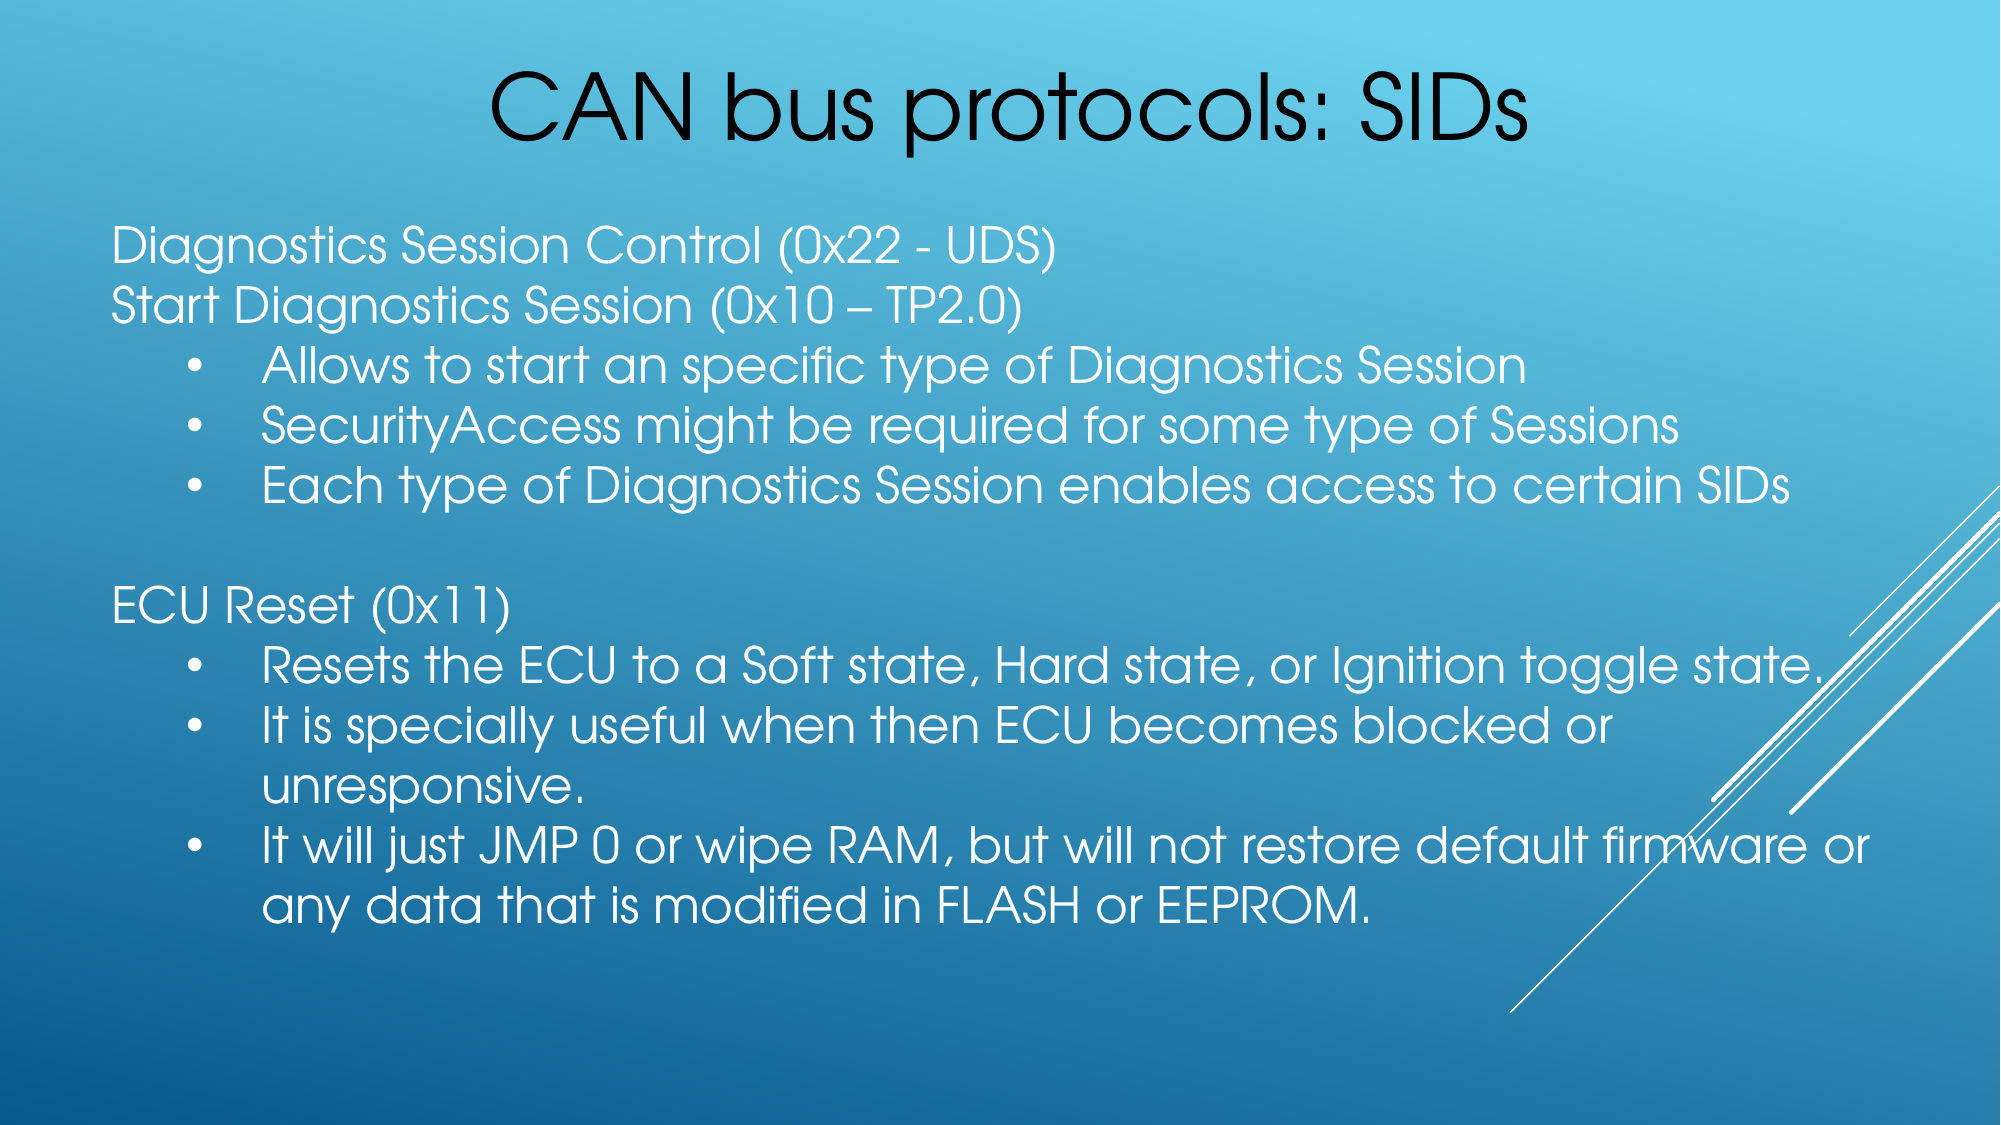

CAN bus protocols: SIDs
Diagnostics Session Control (0x22 - UDS)
Start Diagnostics Session (0x10 – TP2.0)
Allows to start an specific type of Diagnostics Session
SecurityAccess might be required for some type of Sessions
Each type of Diagnostics Session enables access to certain SIDs

ECU Reset (0x11)
Resets the ECU to a Soft state, Hard state, or Ignition toggle state.
It is specially useful when then ECU becomes blocked or unresponsive.
It will just JMP 0 or wipe RAM, but will not restore default firmware or any data that is modified in FLASH or EEPROM.